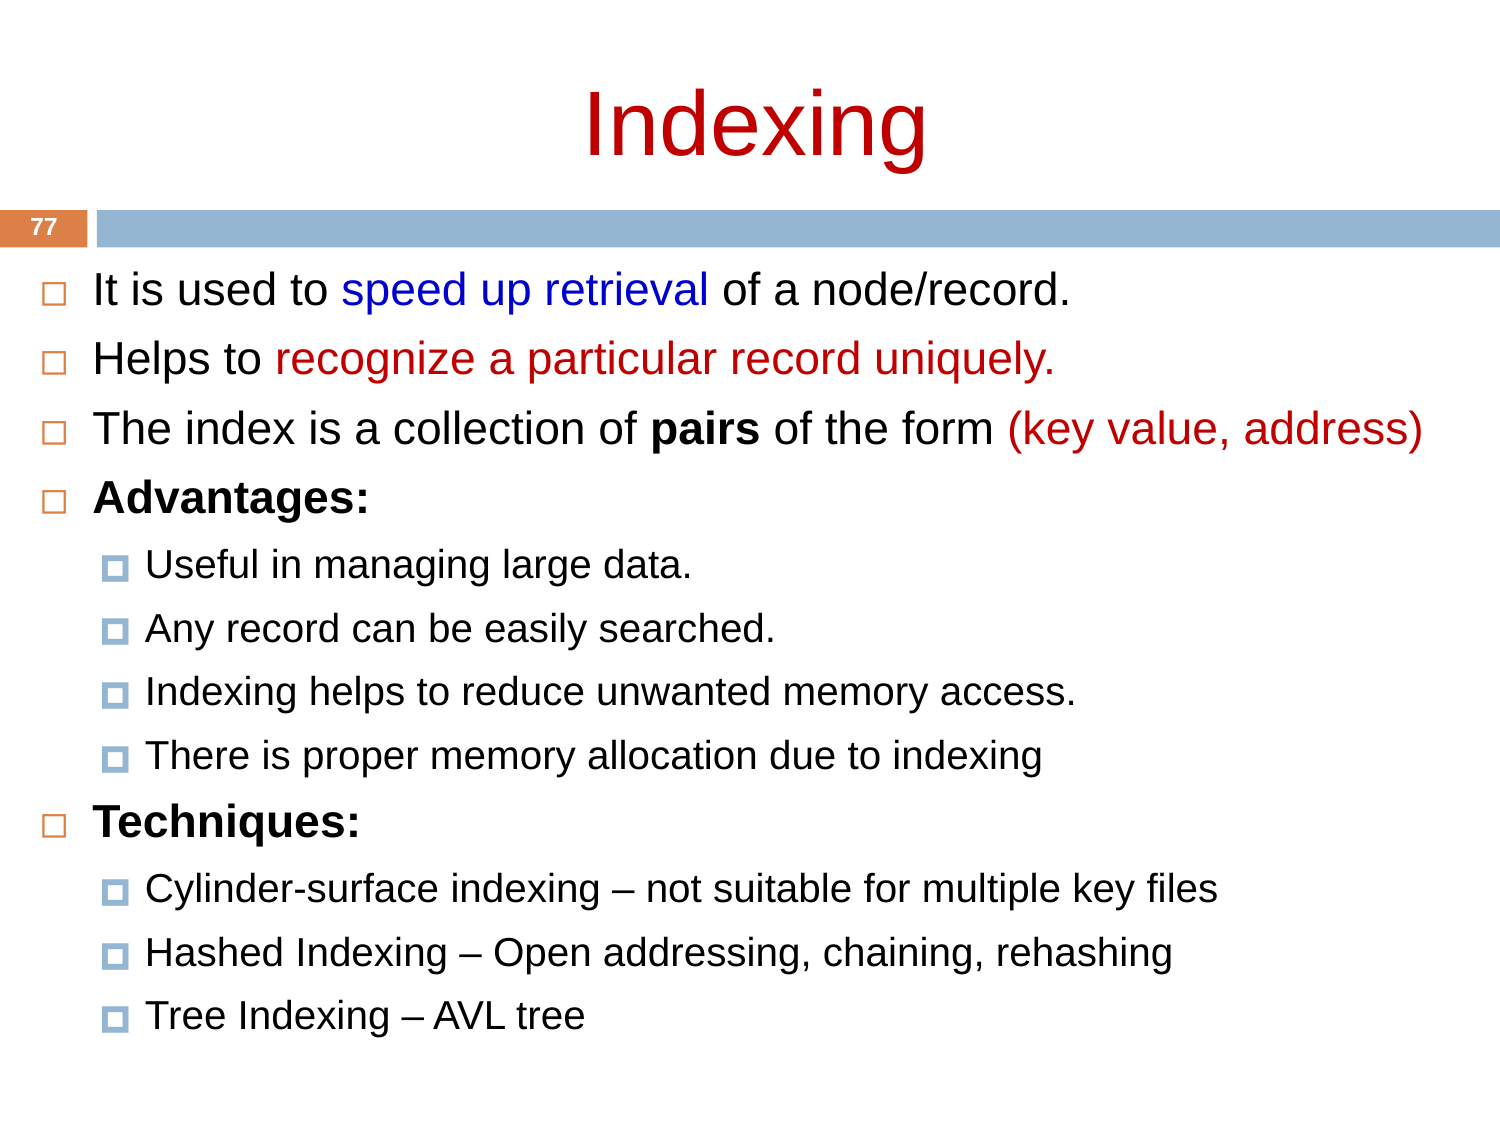

# Indexing
77
It is used to speed up retrieval of a node/record.
Helps to recognize a particular record uniquely.
The index is a collection of pairs of the form (key value, address)
Advantages:
Useful in managing large data.
Any record can be easily searched.
Indexing helps to reduce unwanted memory access.
There is proper memory allocation due to indexing
Techniques:
Cylinder-surface indexing – not suitable for multiple key files
Hashed Indexing – Open addressing, chaining, rehashing
Tree Indexing – AVL tree